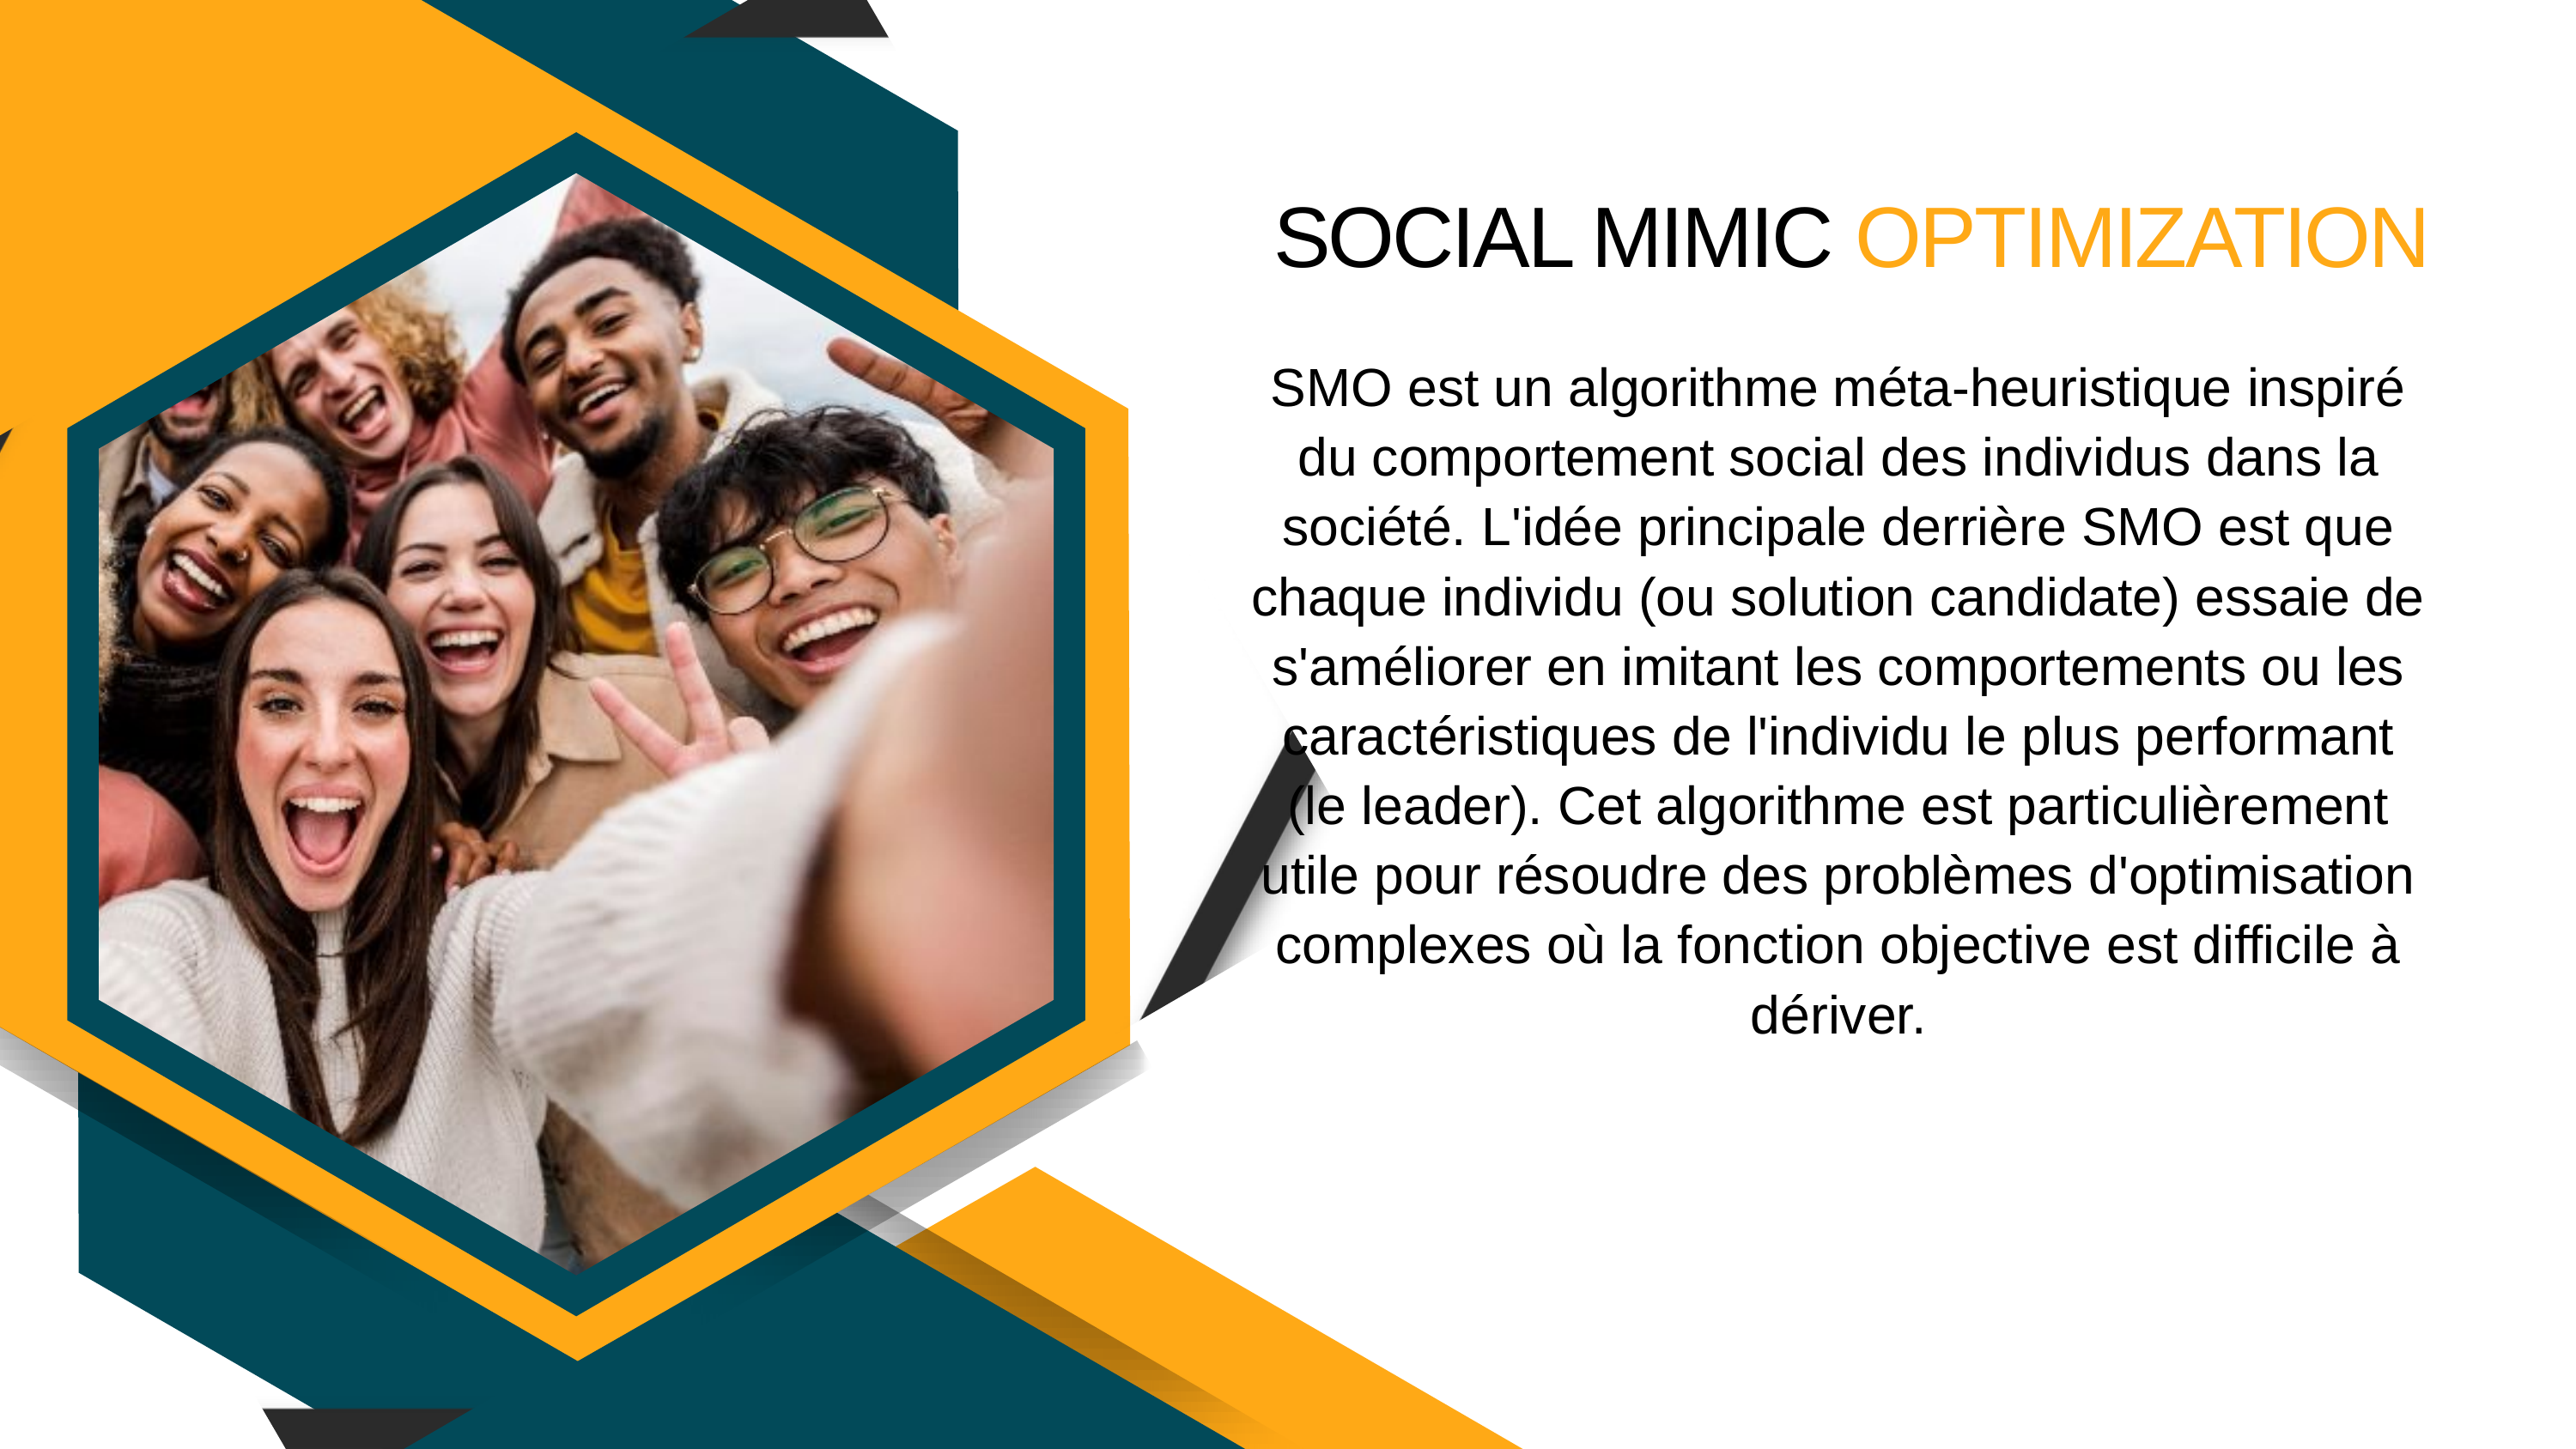

SOCIAL MIMIC OPTIMIZATION
SMO est un algorithme méta-heuristique inspiré du comportement social des individus dans la société. L'idée principale derrière SMO est que chaque individu (ou solution candidate) essaie de s'améliorer en imitant les comportements ou les caractéristiques de l'individu le plus performant (le leader). Cet algorithme est particulièrement utile pour résoudre des problèmes d'optimisation complexes où la fonction objective est difficile à dériver.